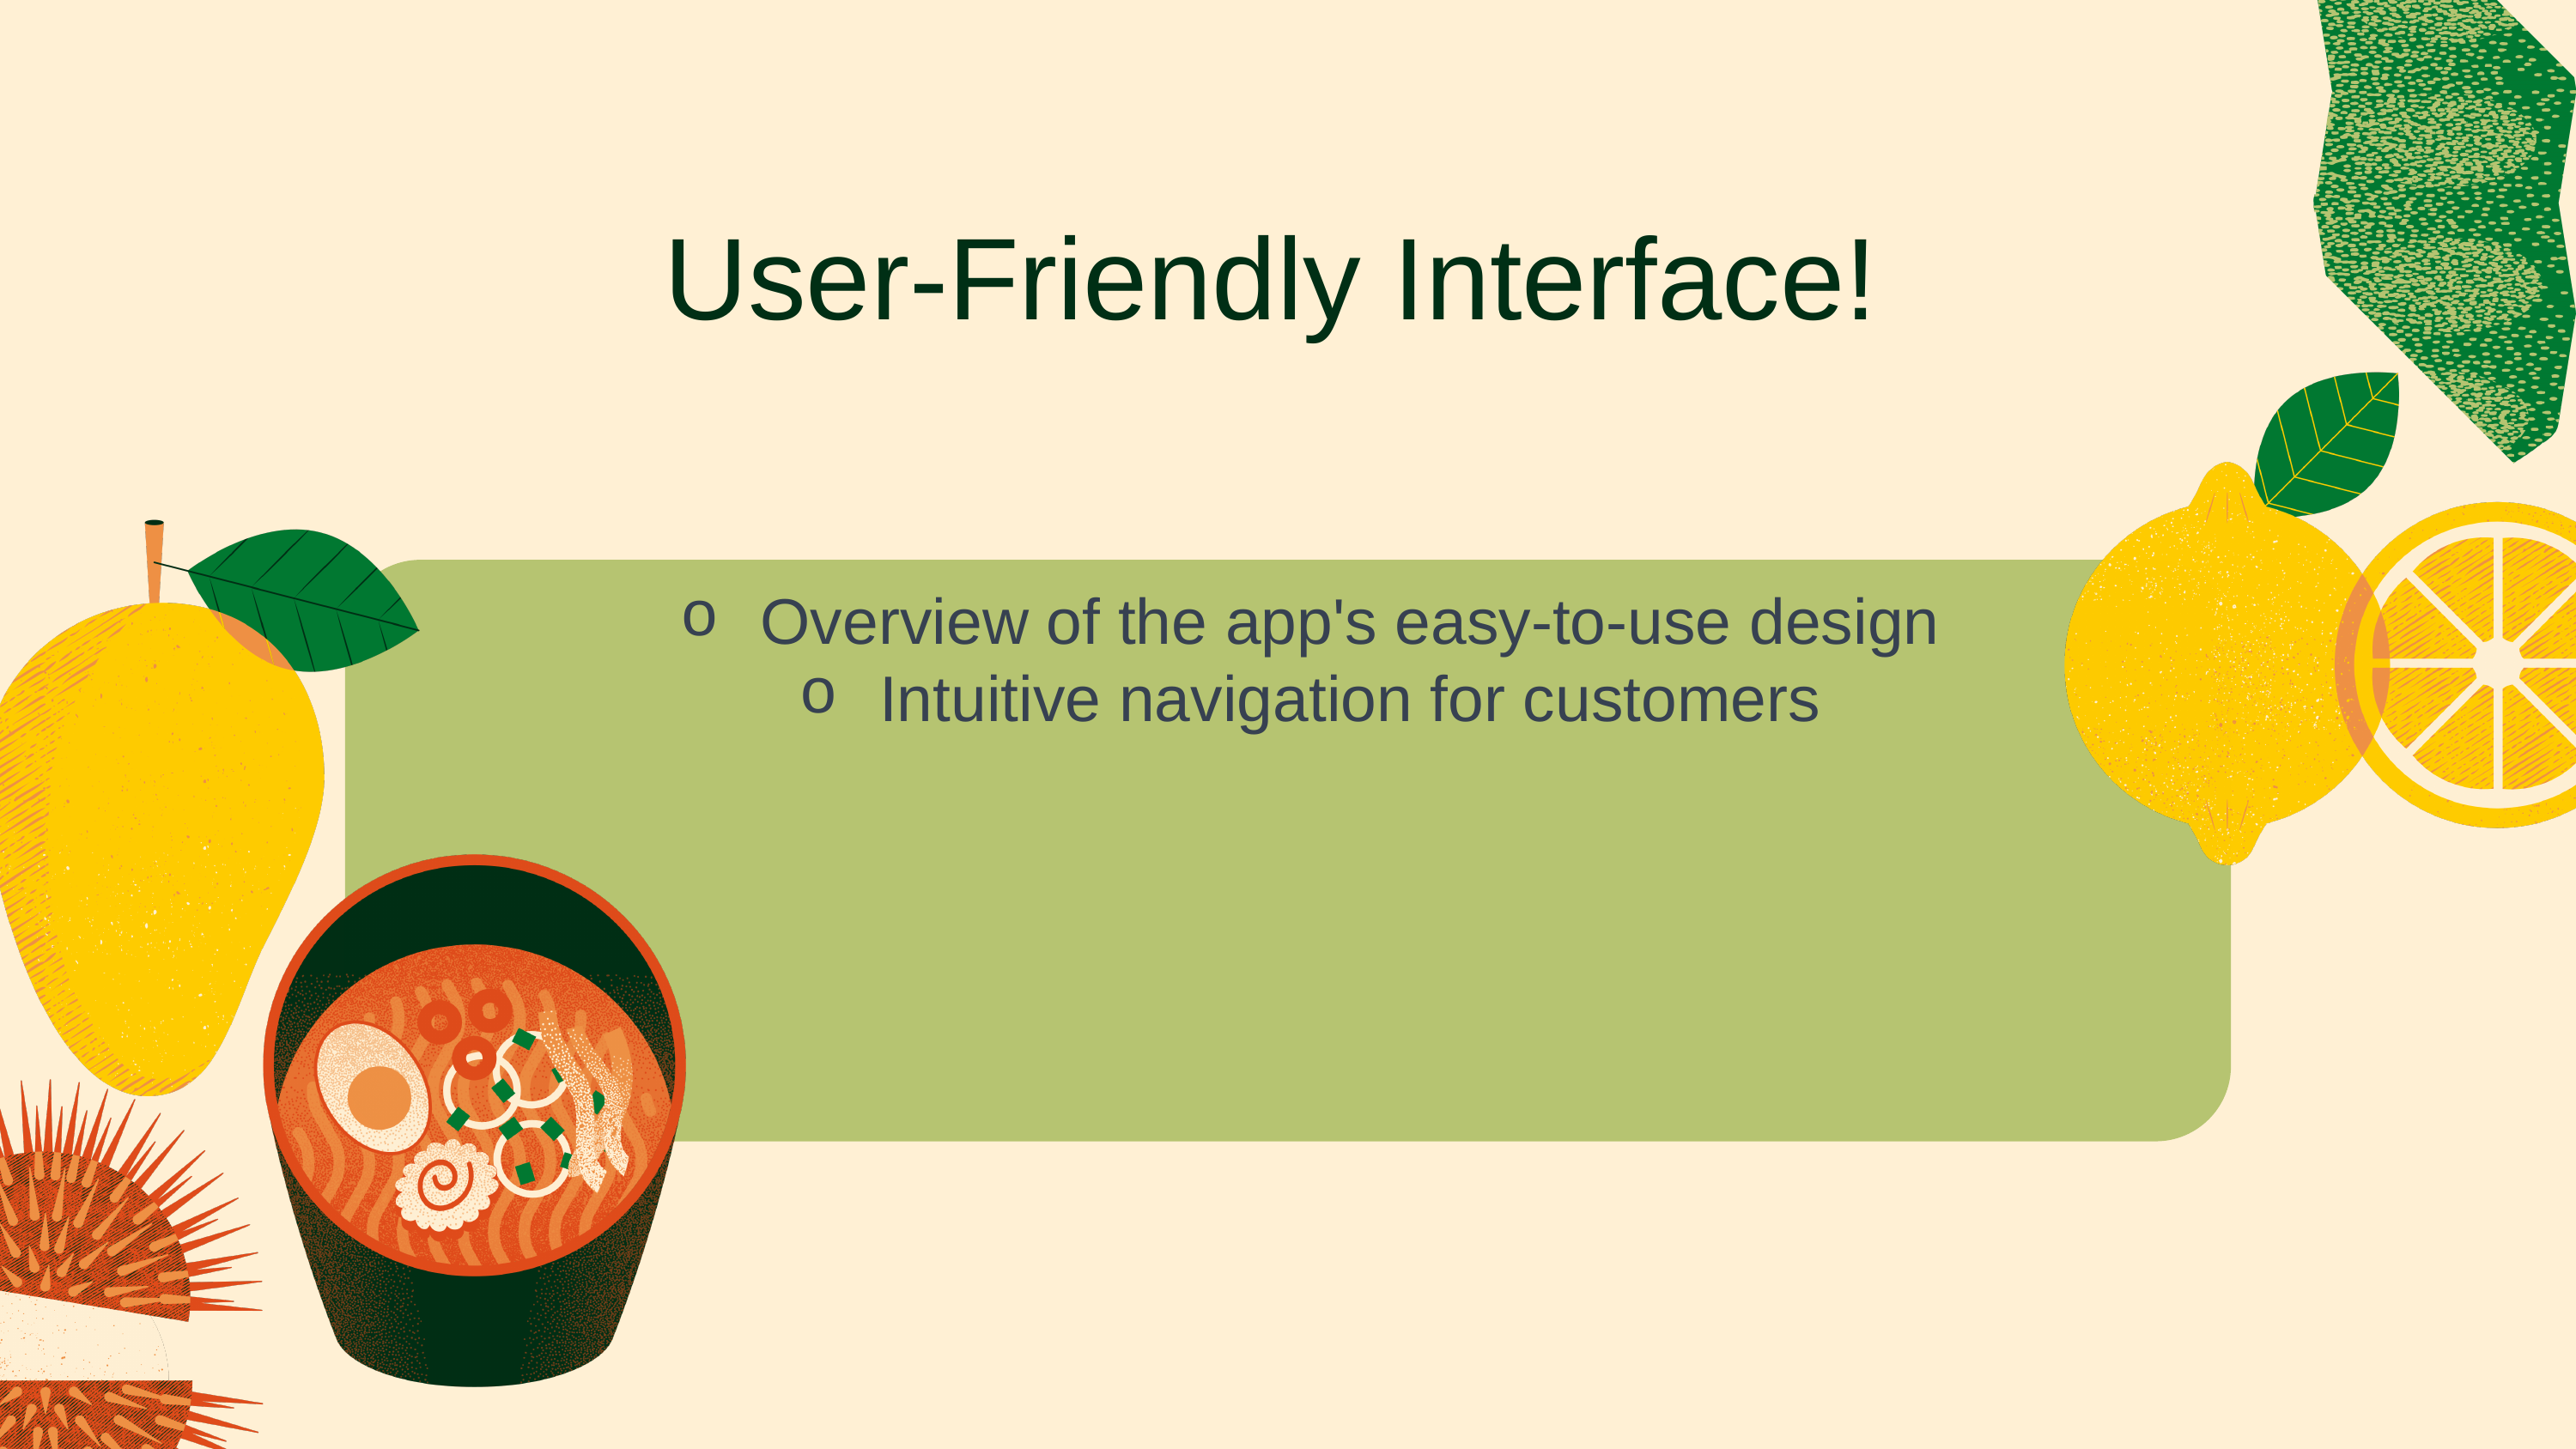

User-Friendly Interface!

Overview of the app's easy-to-use design
Intuitive navigation for customers